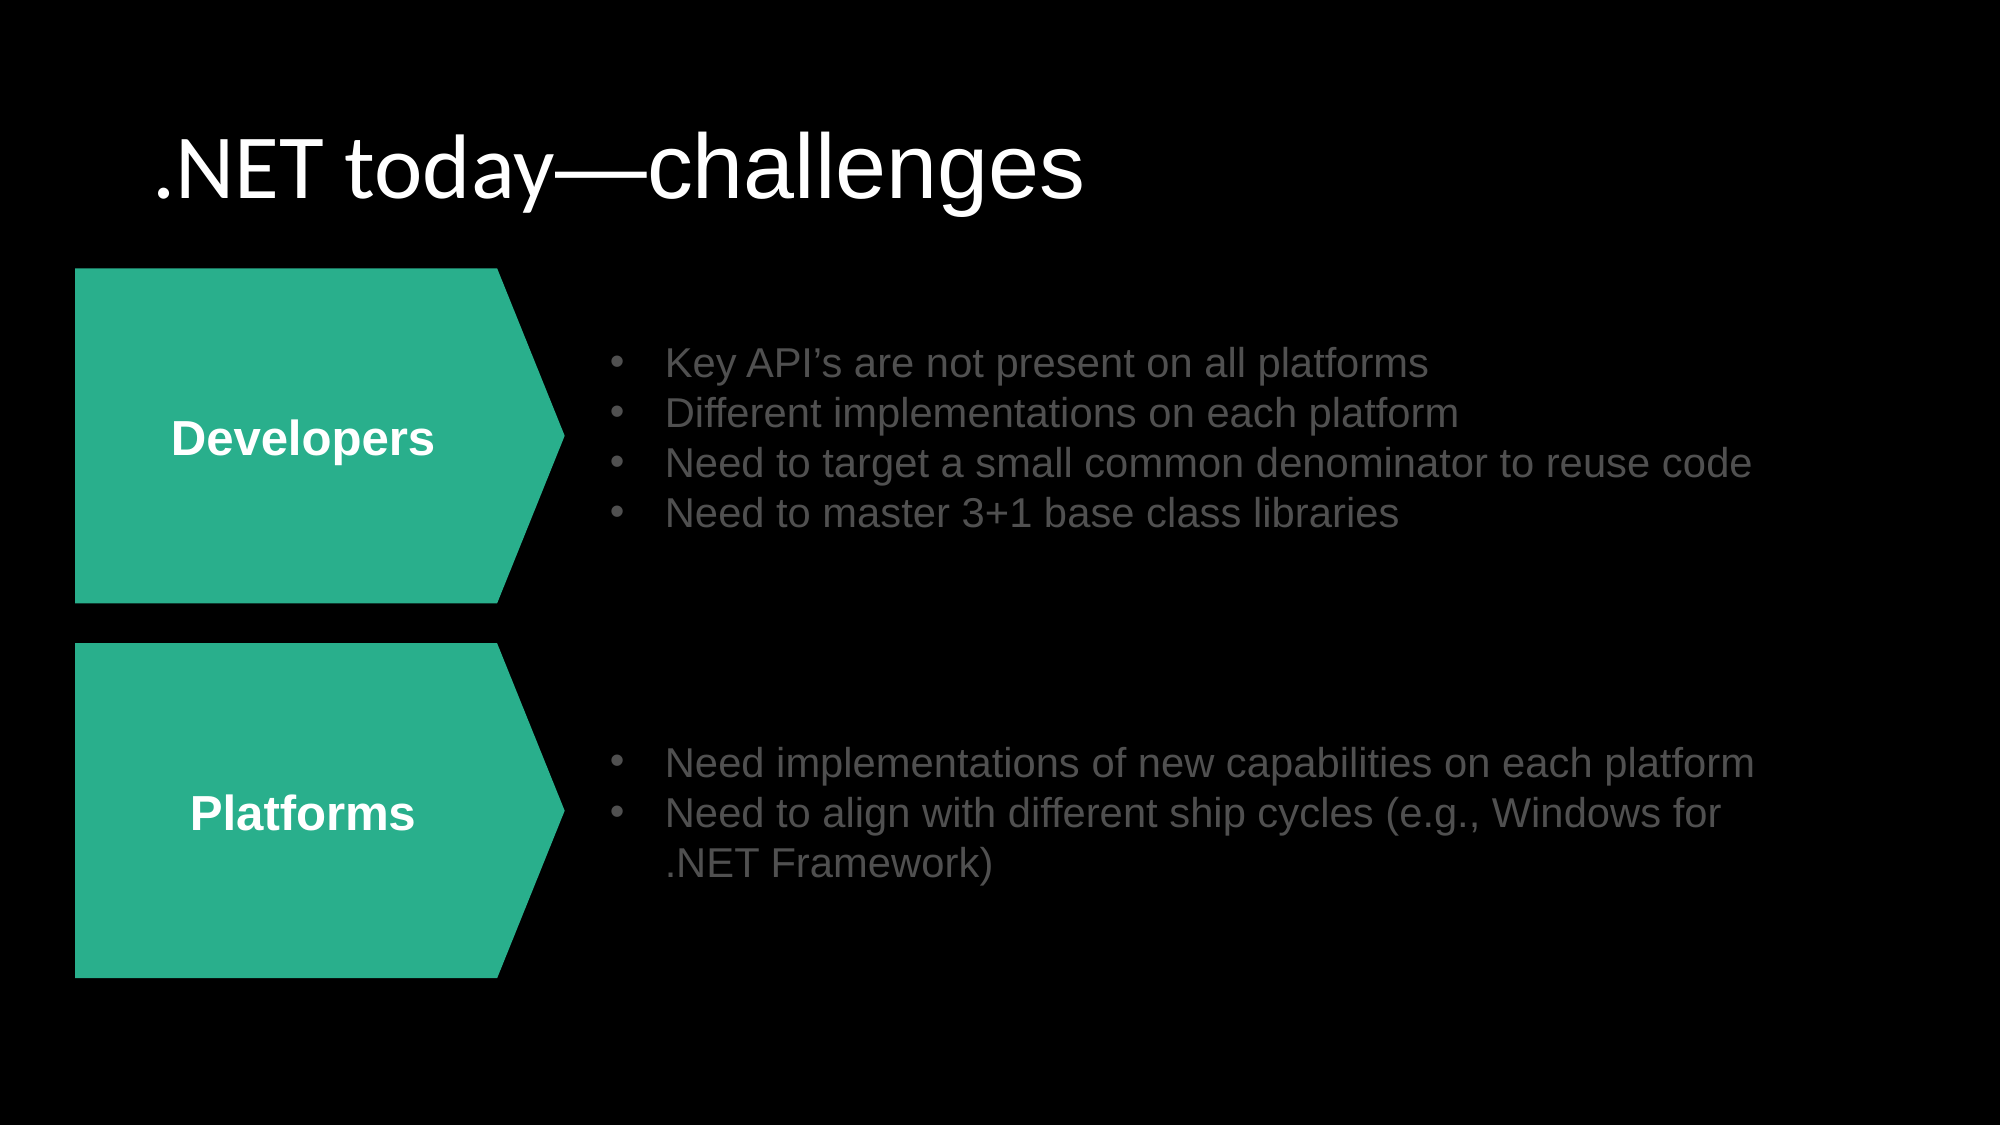

# .NET today—challenges

Developers
Key API’s are not present on all platforms
Different implementations on each platform
Need to target a small common denominator to reuse code
Need to master 3+1 base class libraries

Platforms
Need implementations of new capabilities on each platform
Need to align with different ship cycles (e.g., Windows for
.NET Framework)